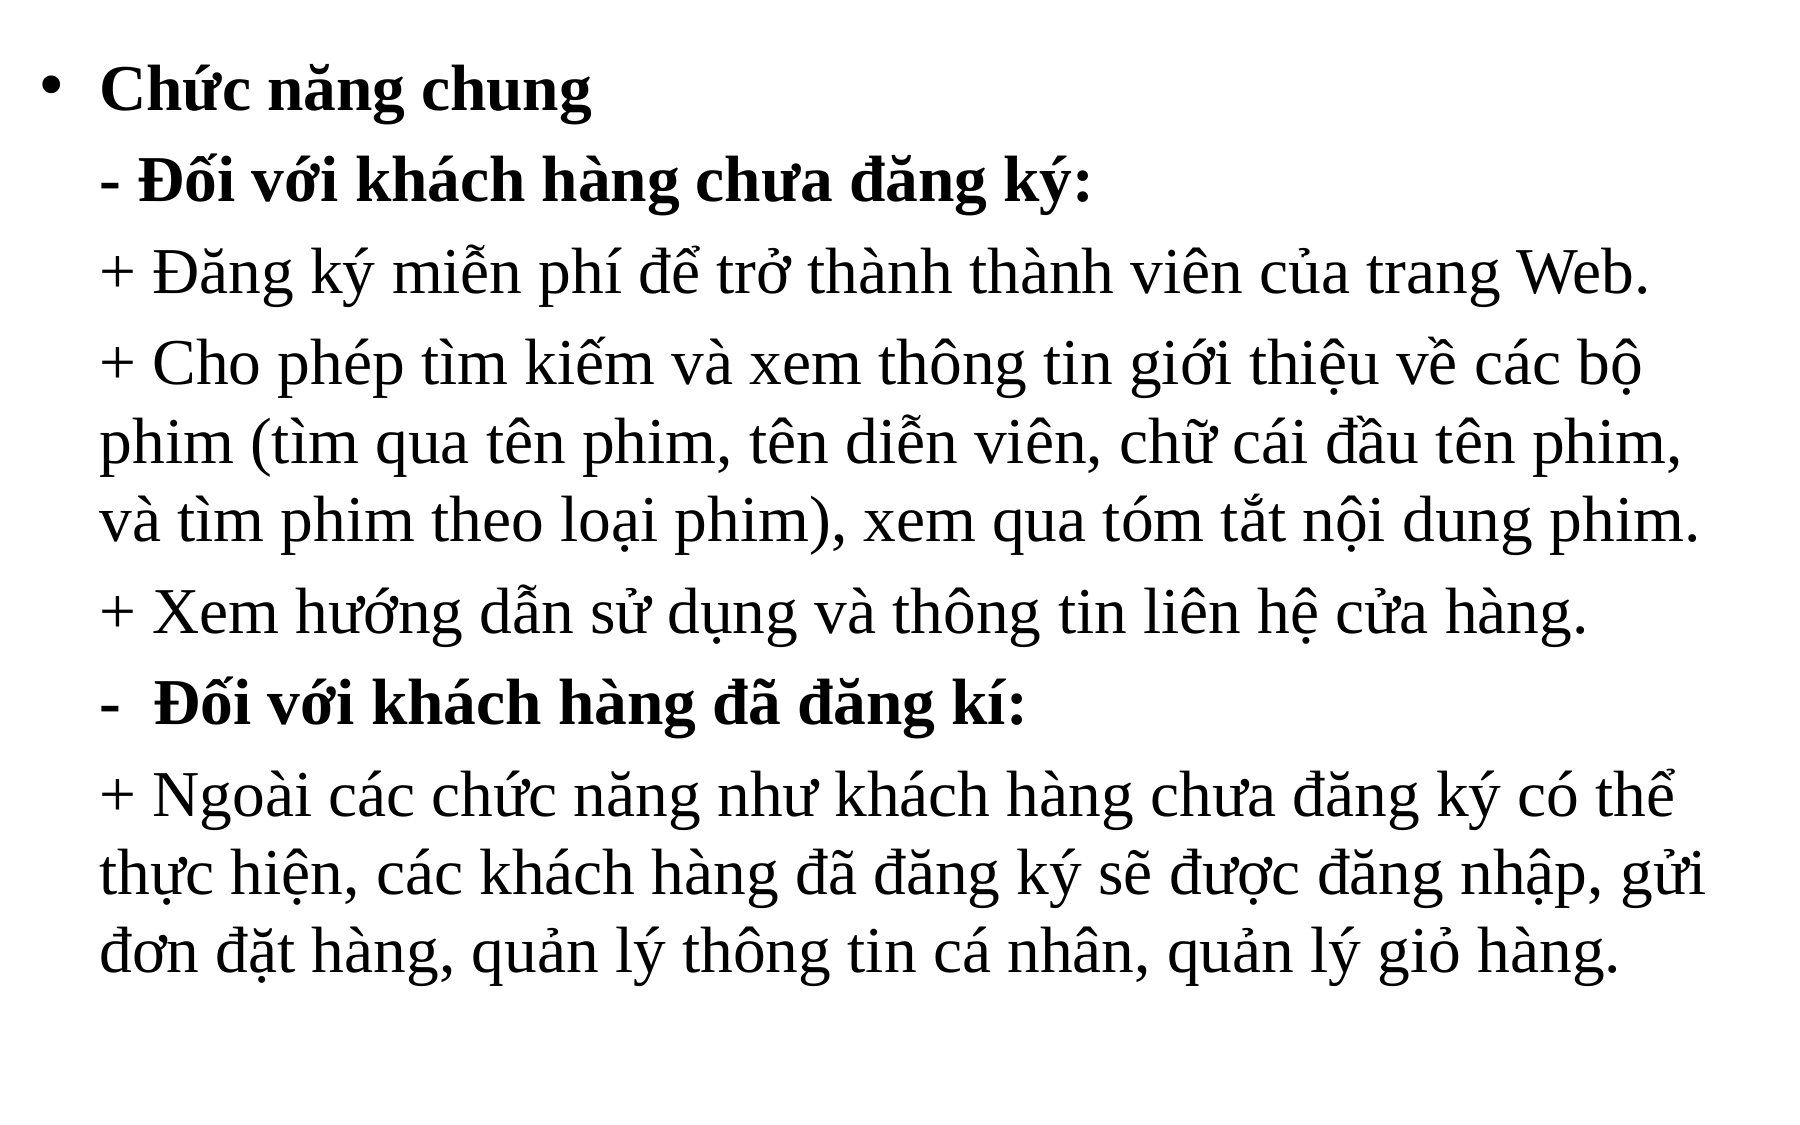

Chức năng chung
	- Đối với khách hàng chưa đăng ký:
		+ Đăng ký miễn phí để trở thành thành viên của trang Web.
		+ Cho phép tìm kiếm và xem thông tin giới thiệu về các bộ phim (tìm qua tên phim, tên diễn viên, chữ cái đầu tên phim, và tìm phim theo loại phim), xem qua tóm tắt nội dung phim.
		+ Xem hướng dẫn sử dụng và thông tin liên hệ cửa hàng.
	-  Đối với khách hàng đã đăng kí:
		+ Ngoài các chức năng như khách hàng chưa đăng ký có thể thực hiện, các khách hàng đã đăng ký sẽ được đăng nhập, gửi đơn đặt hàng, quản lý thông tin cá nhân, quản lý giỏ hàng.